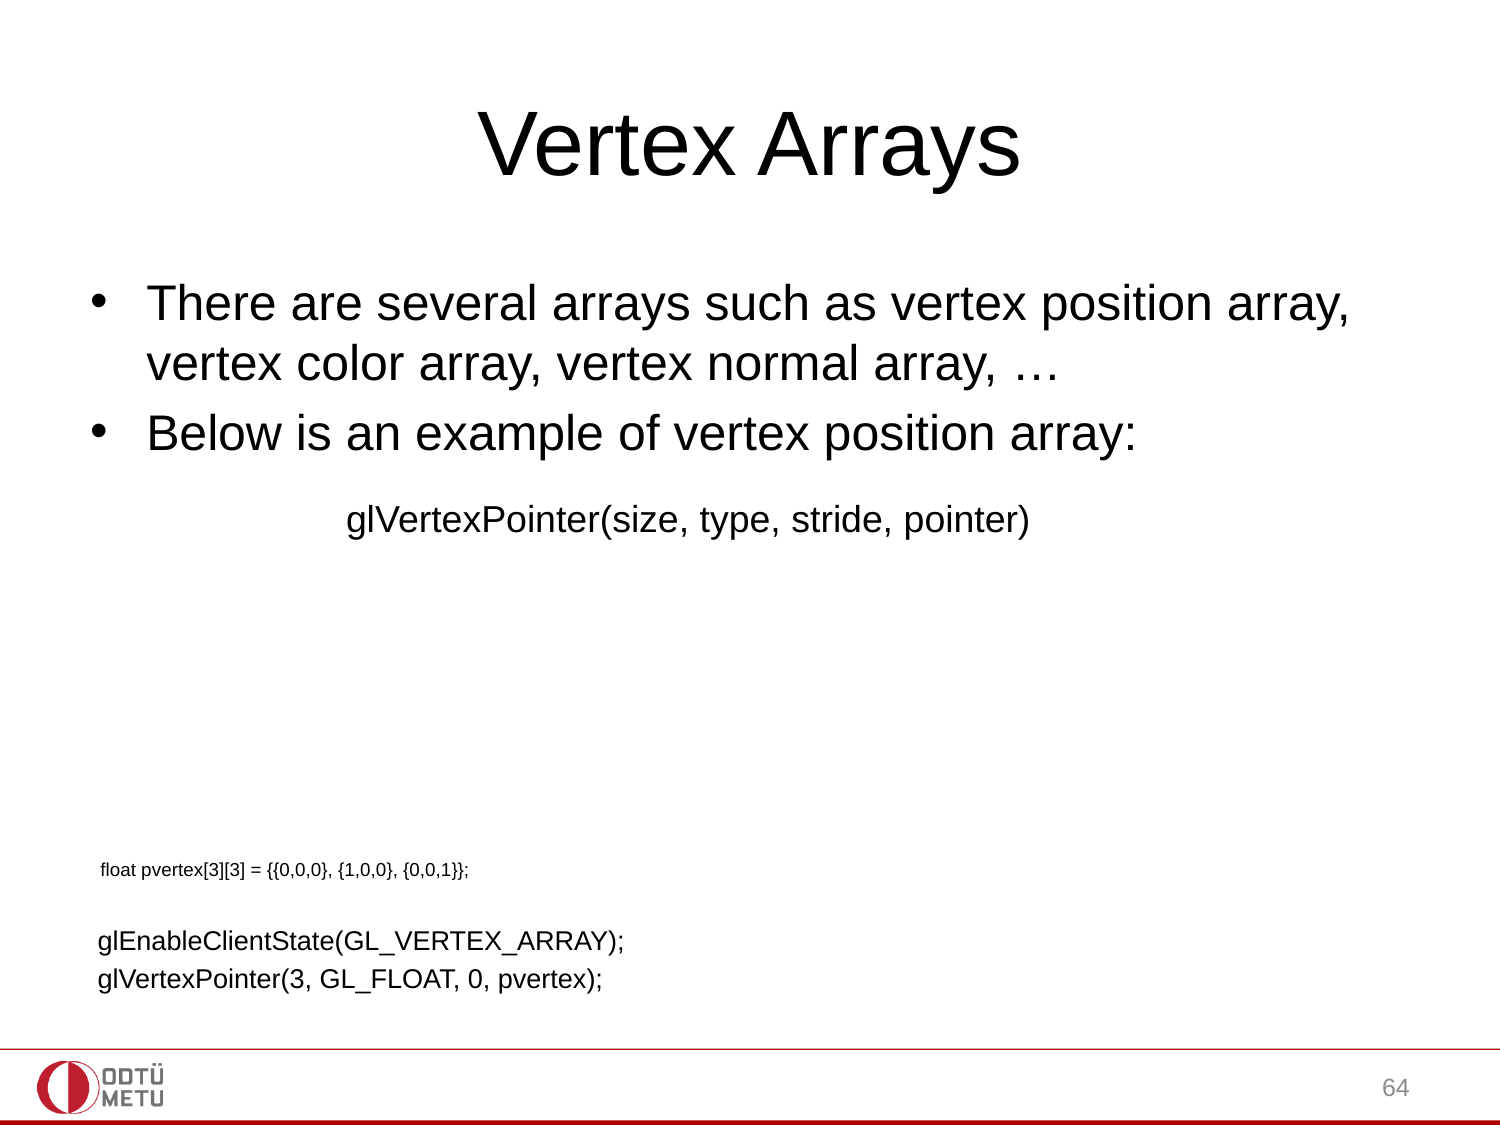

# Vertex Arrays
There are several arrays such as vertex position array, vertex color array, vertex normal array, …
Below is an example of vertex position array:

  float pvertex[3][3] = {{0,0,0}, {1,0,0}, {0,0,1}};

 glEnableClientState(GL_VERTEX_ARRAY);
 glVertexPointer(3, GL_FLOAT, 0, pvertex);
glVertexPointer(size, type, stride, pointer)

64